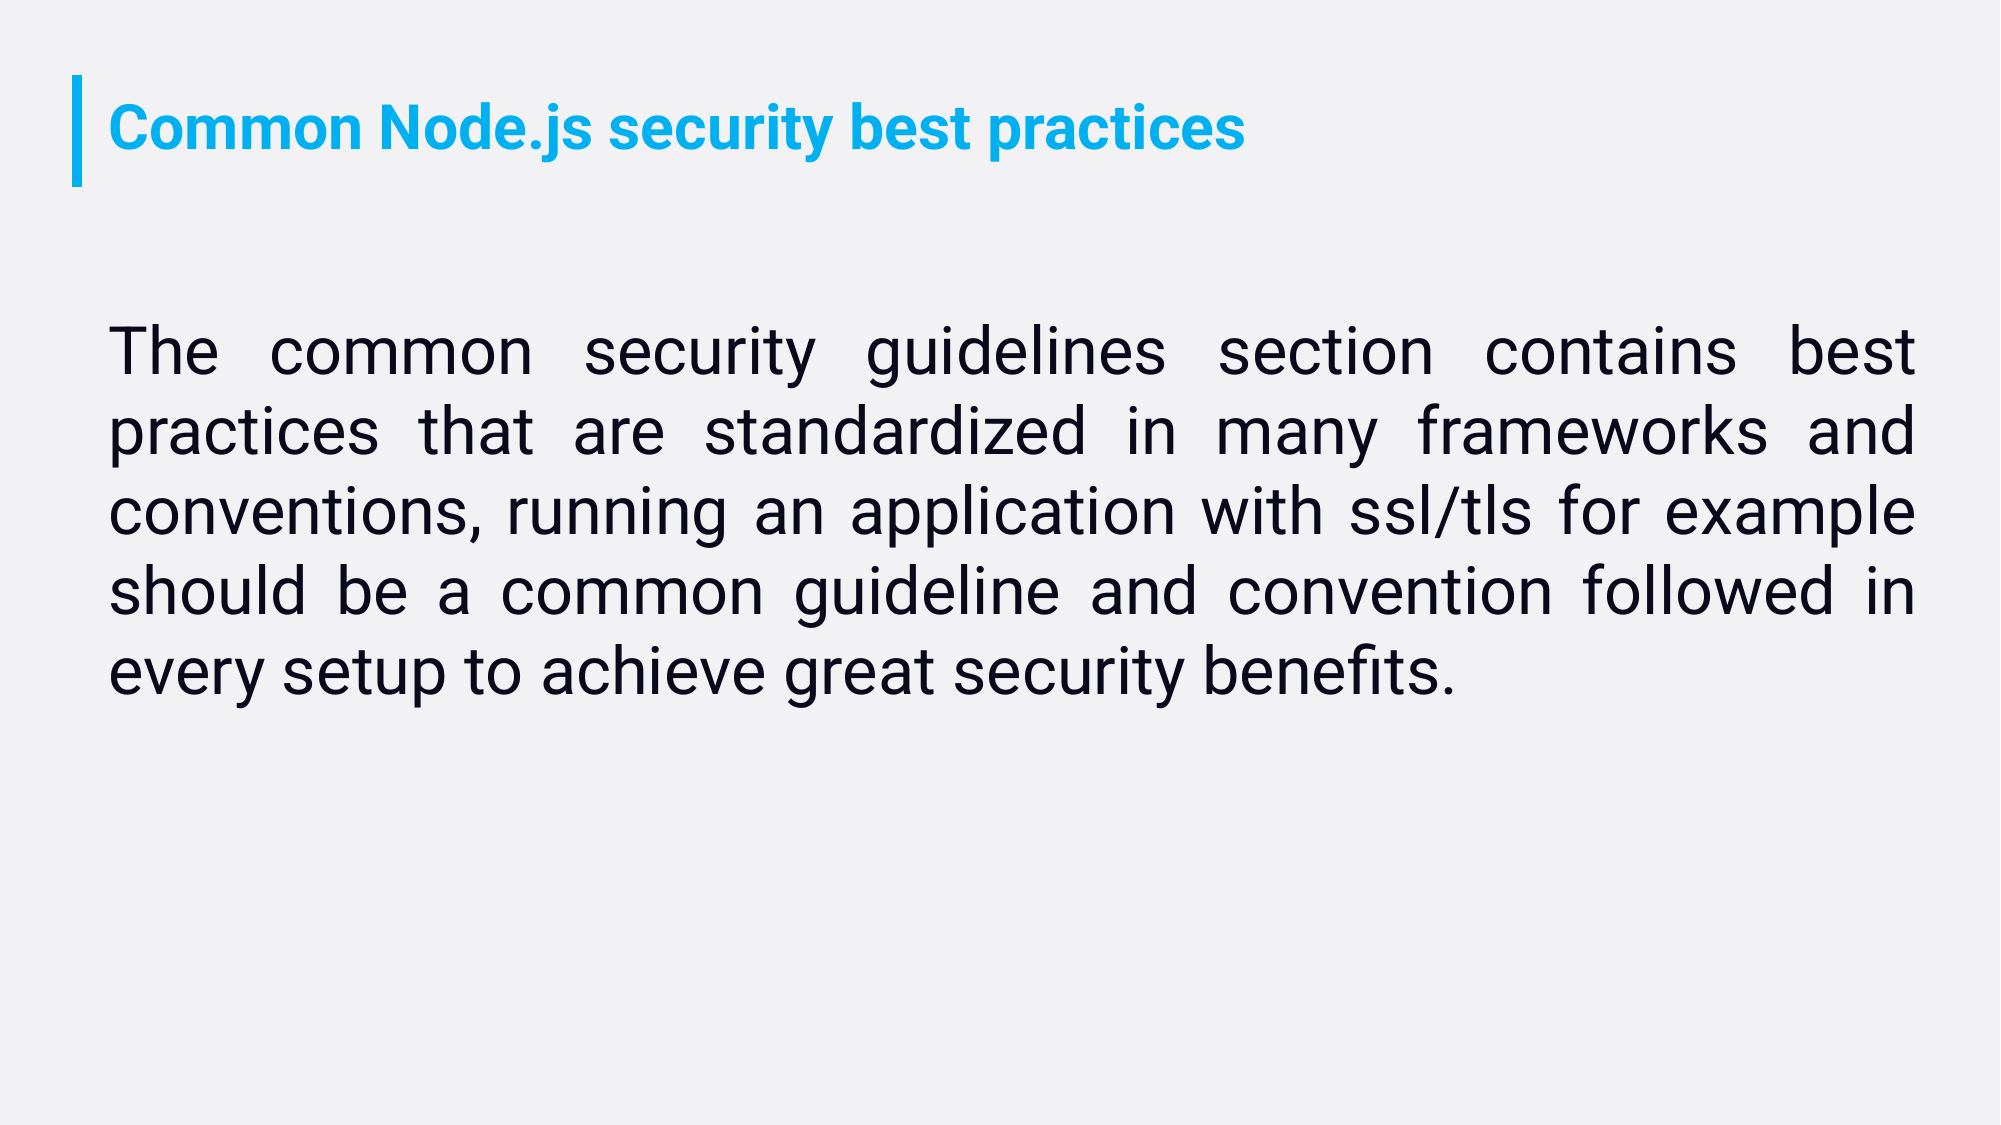

# Common Node.js security best practices
The common security guidelines section contains best practices that are standardized in many frameworks and conventions, running an application with ssl/tls for example should be a common guideline and convention followed in every setup to achieve great security benefits.